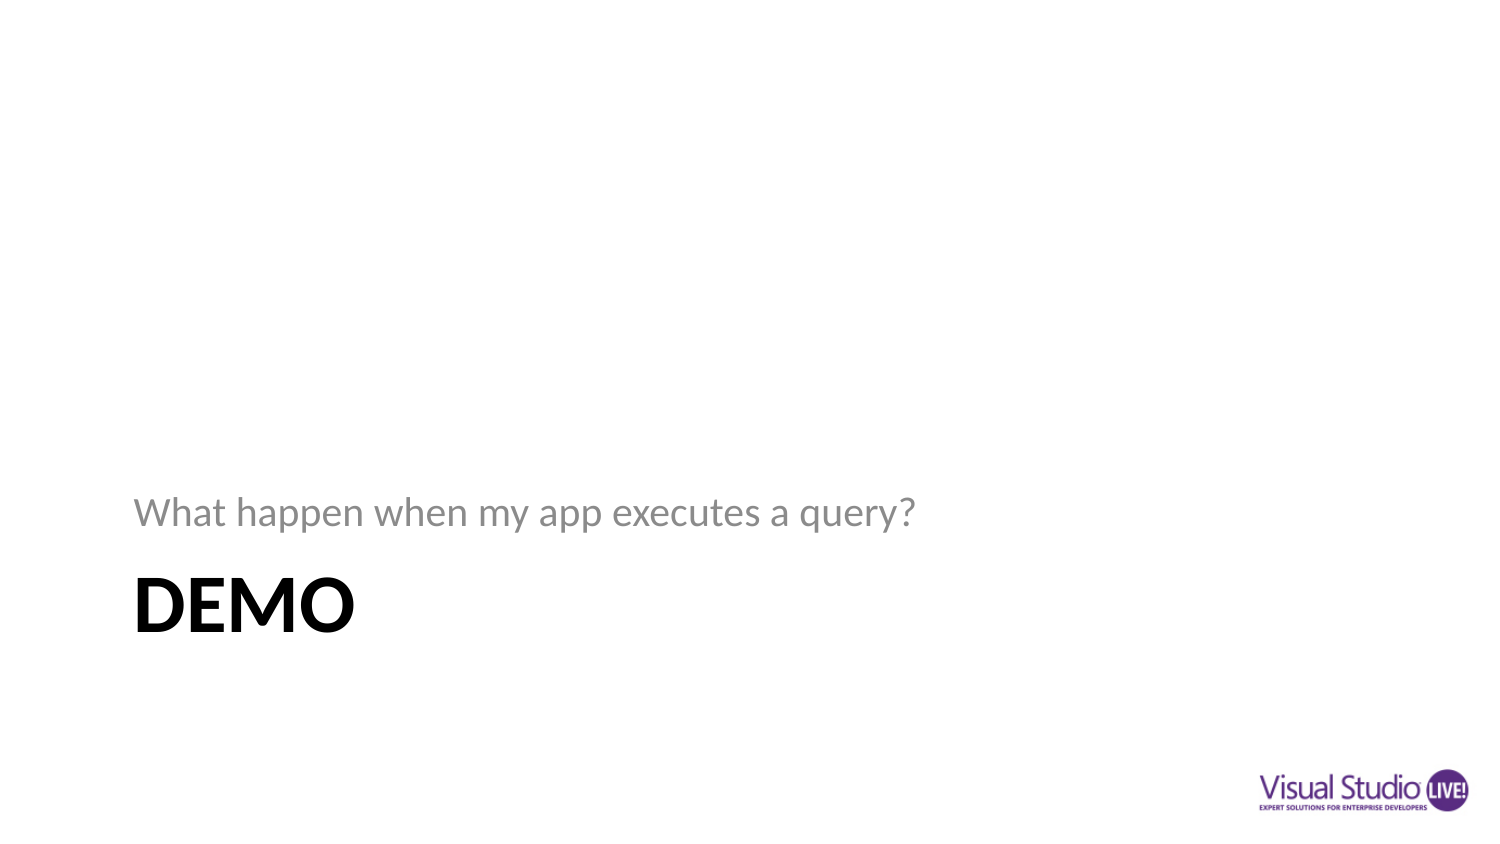

What happen when my app executes a query?
# DEMO